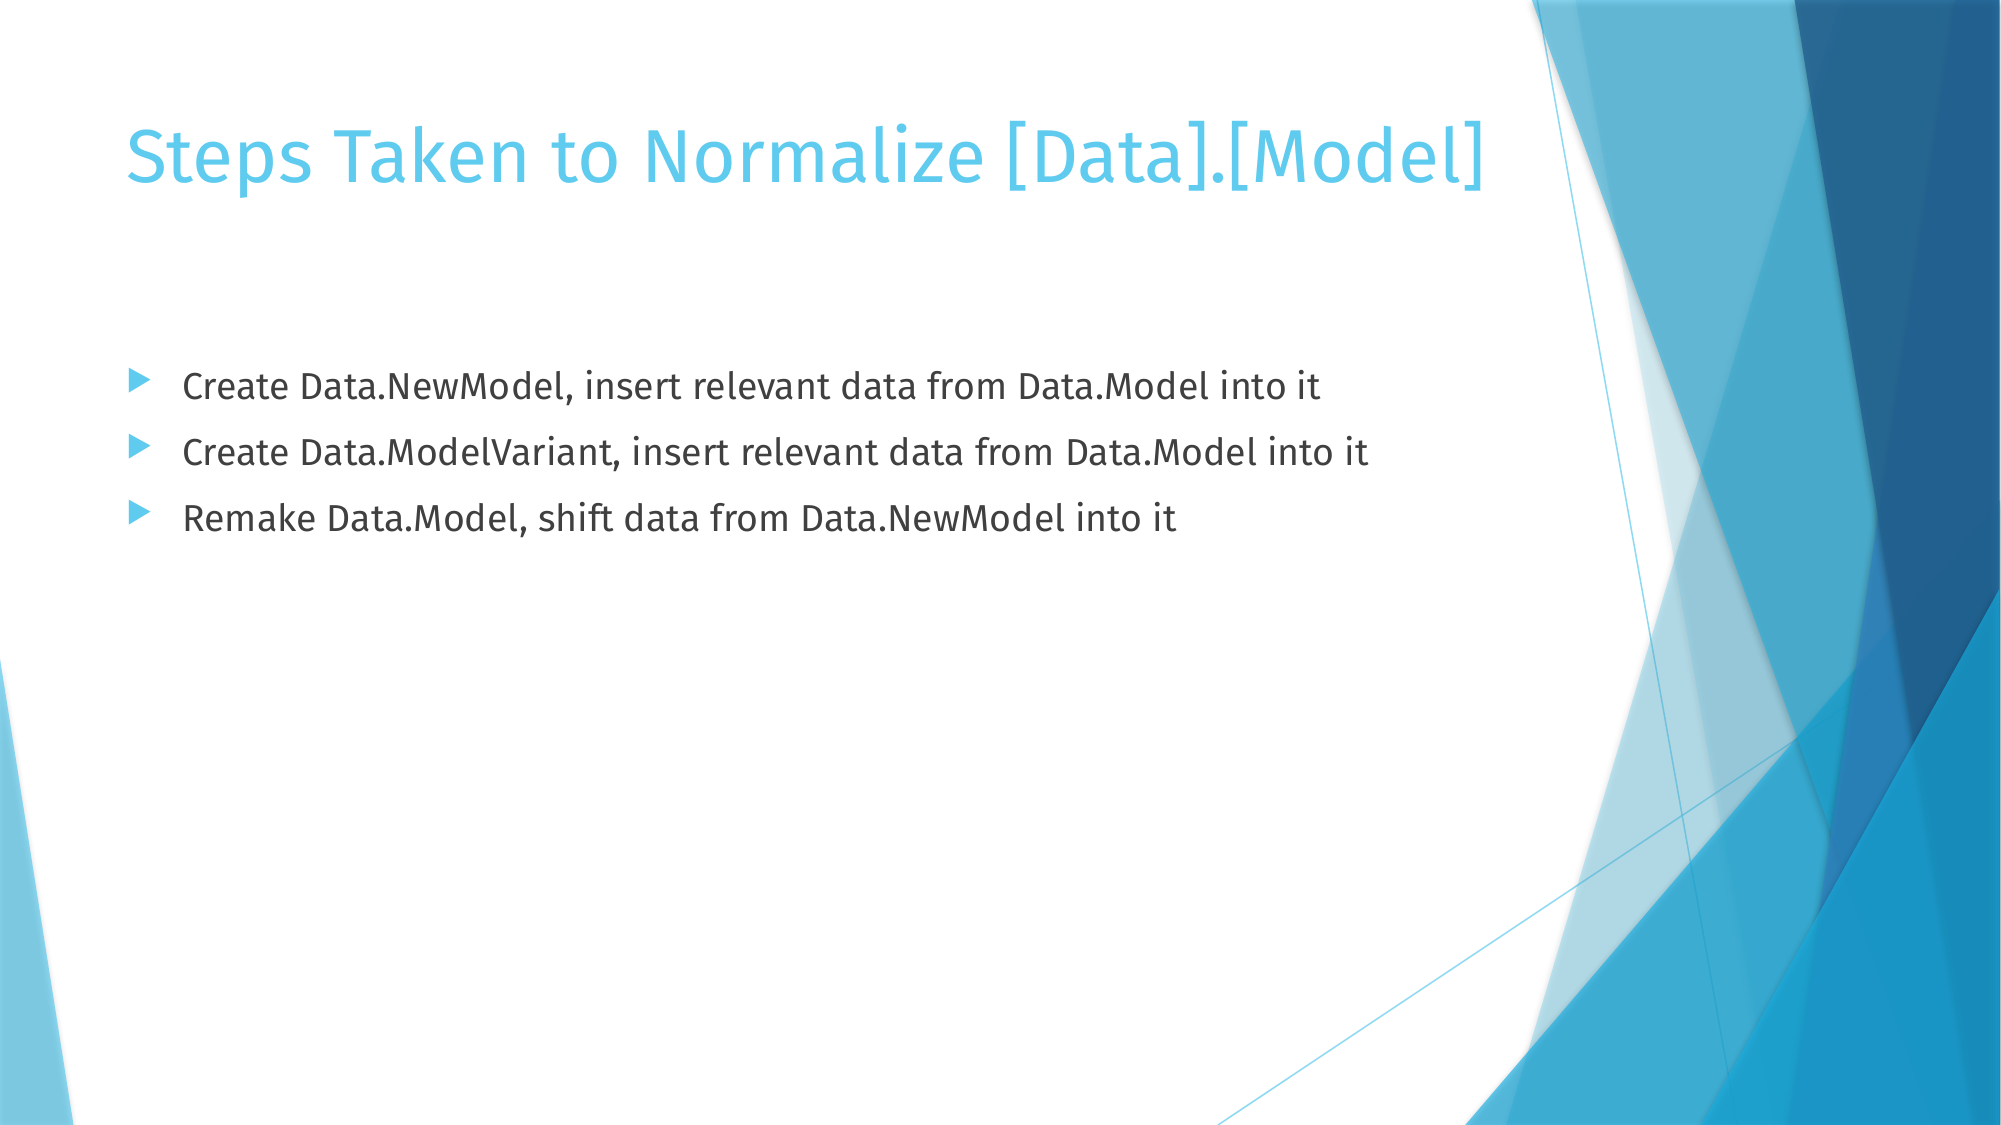

# Steps Taken to Normalize [Data].[Model]
Create Data.NewModel, insert relevant data from Data.Model into it
Create Data.ModelVariant, insert relevant data from Data.Model into it
Remake Data.Model, shift data from Data.NewModel into it